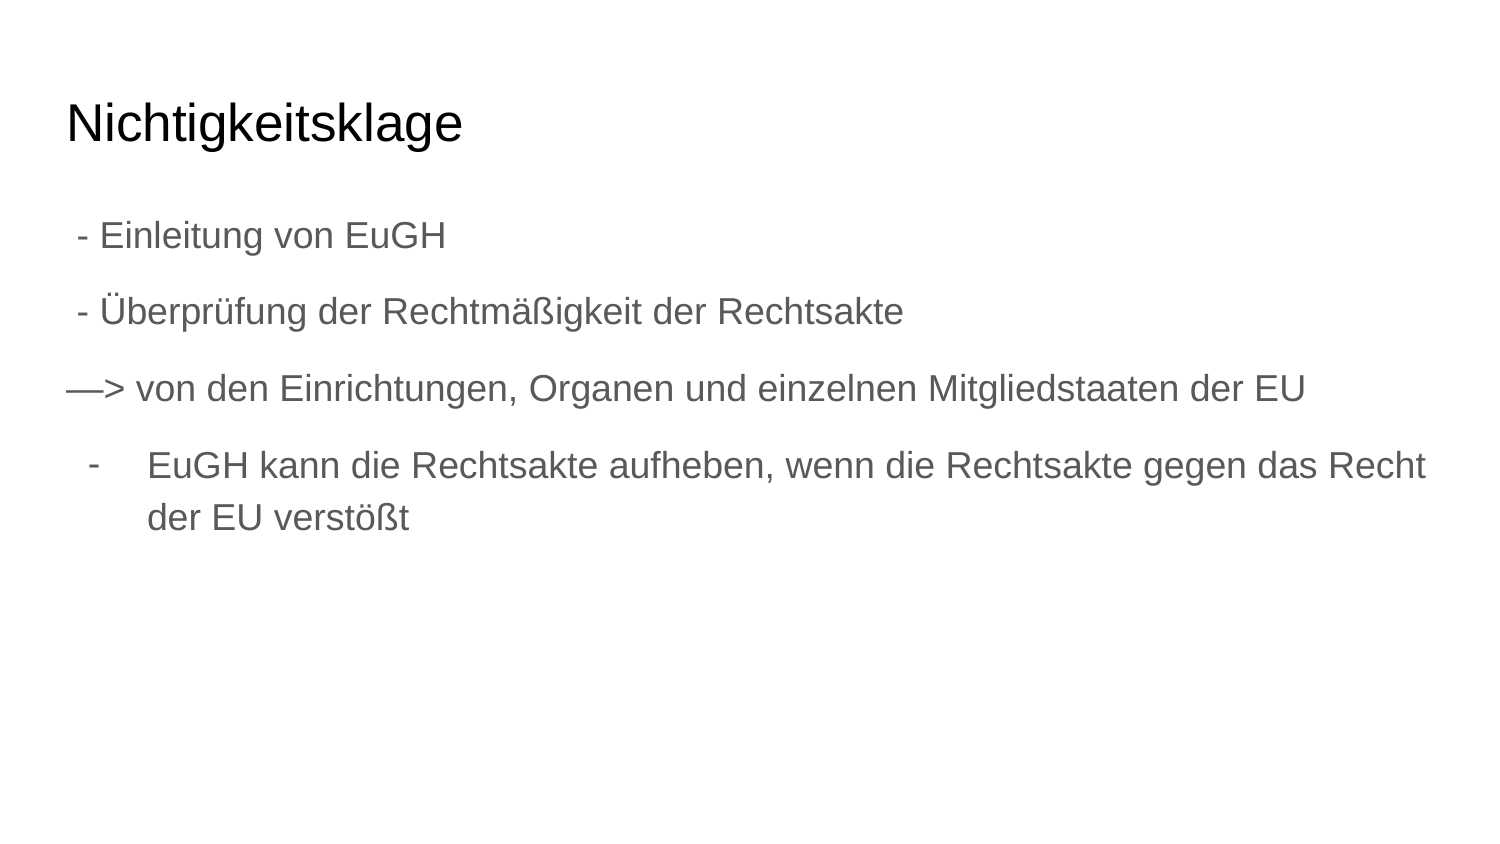

# Nichtigkeitsklage
 - Einleitung von EuGH
 - Überprüfung der Rechtmäßigkeit der Rechtsakte
—> von den Einrichtungen, Organen und einzelnen Mitgliedstaaten der EU
EuGH kann die Rechtsakte aufheben, wenn die Rechtsakte gegen das Recht der EU verstößt